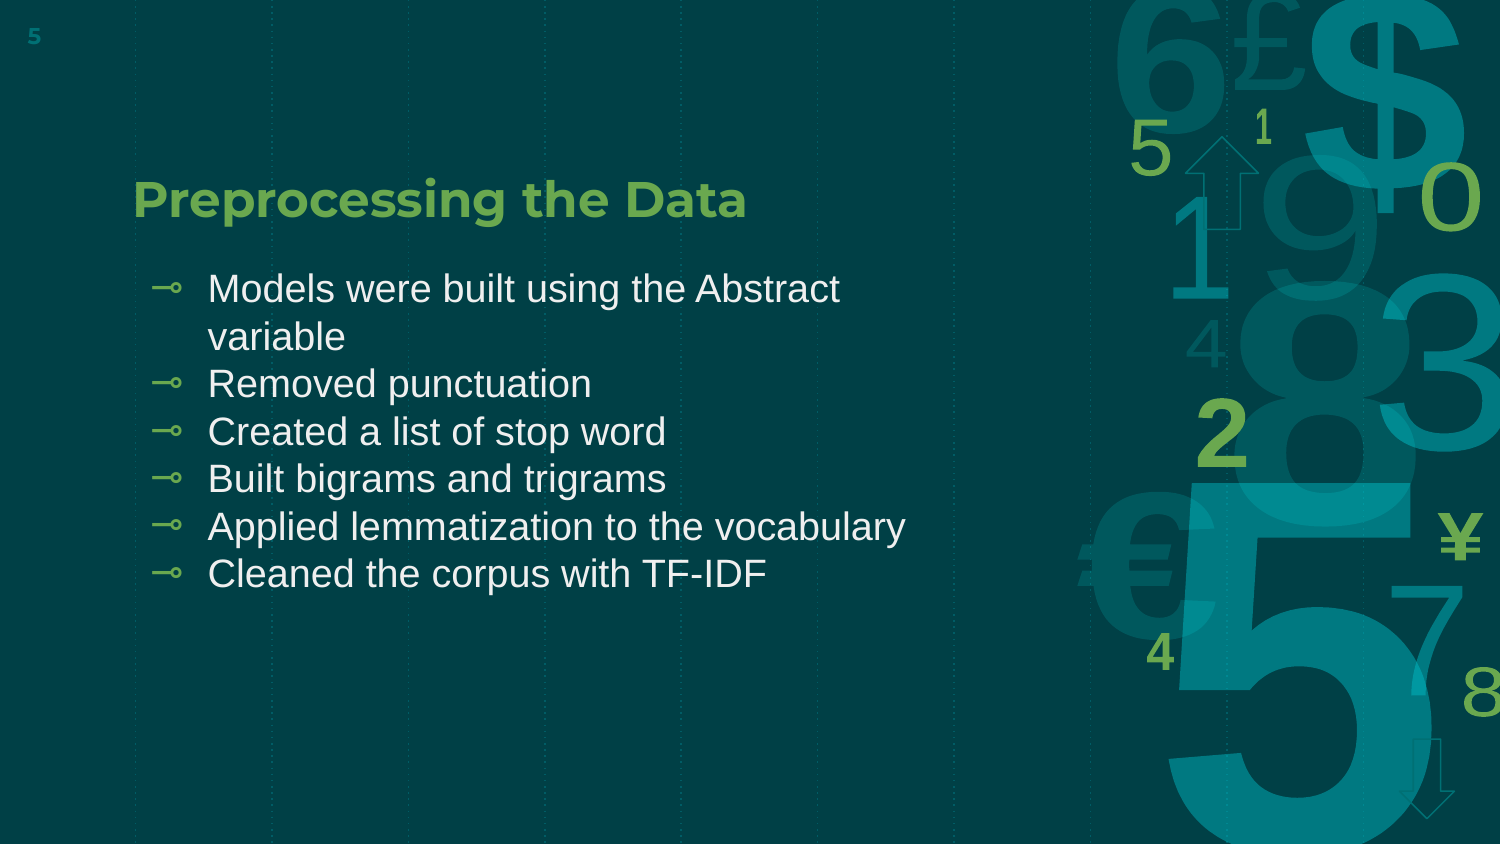

5
# Preprocessing the Data
Models were built using the Abstract variable
Removed punctuation
Created a list of stop word
Built bigrams and trigrams
Applied lemmatization to the vocabulary
Cleaned the corpus with TF-IDF